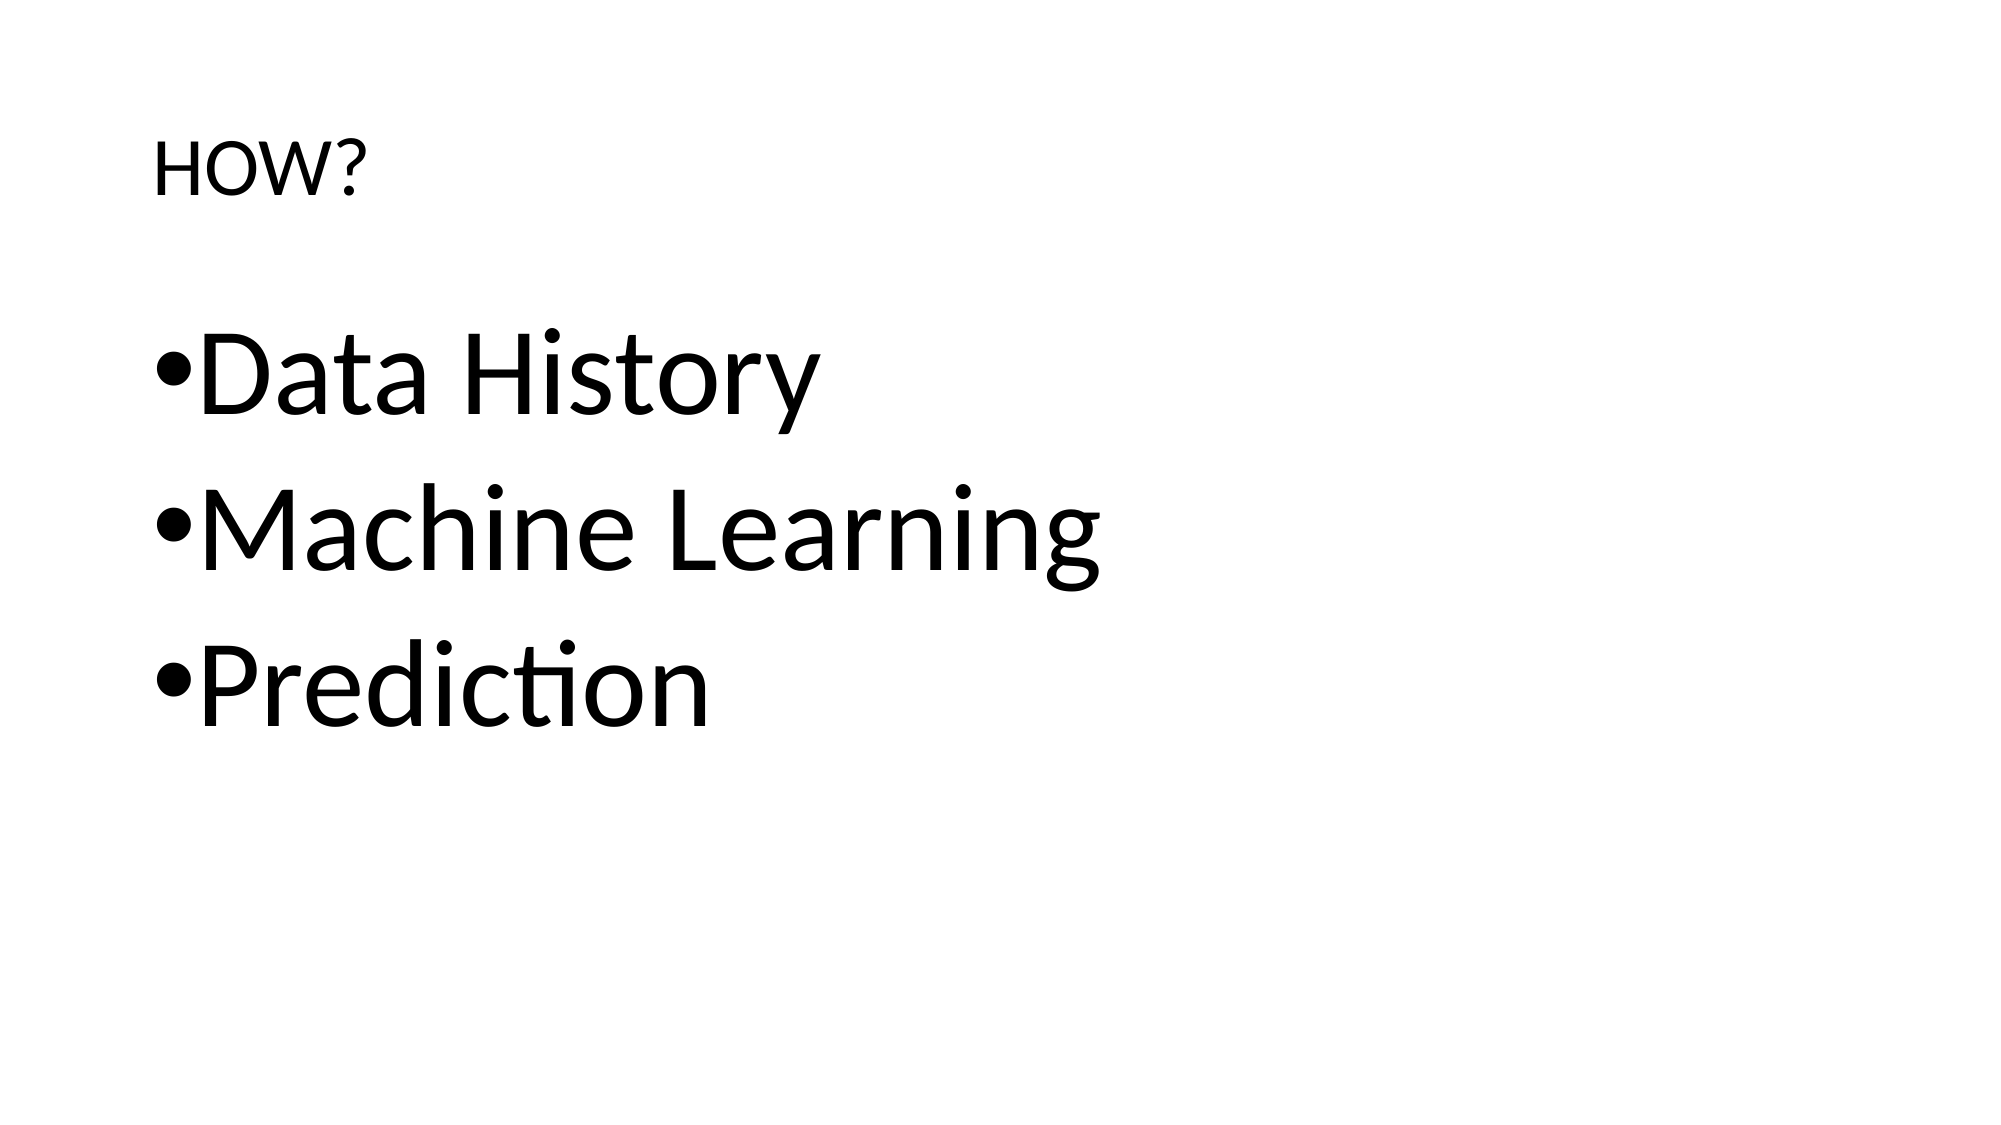

# HOW?
Data History
Machine Learning
Prediction